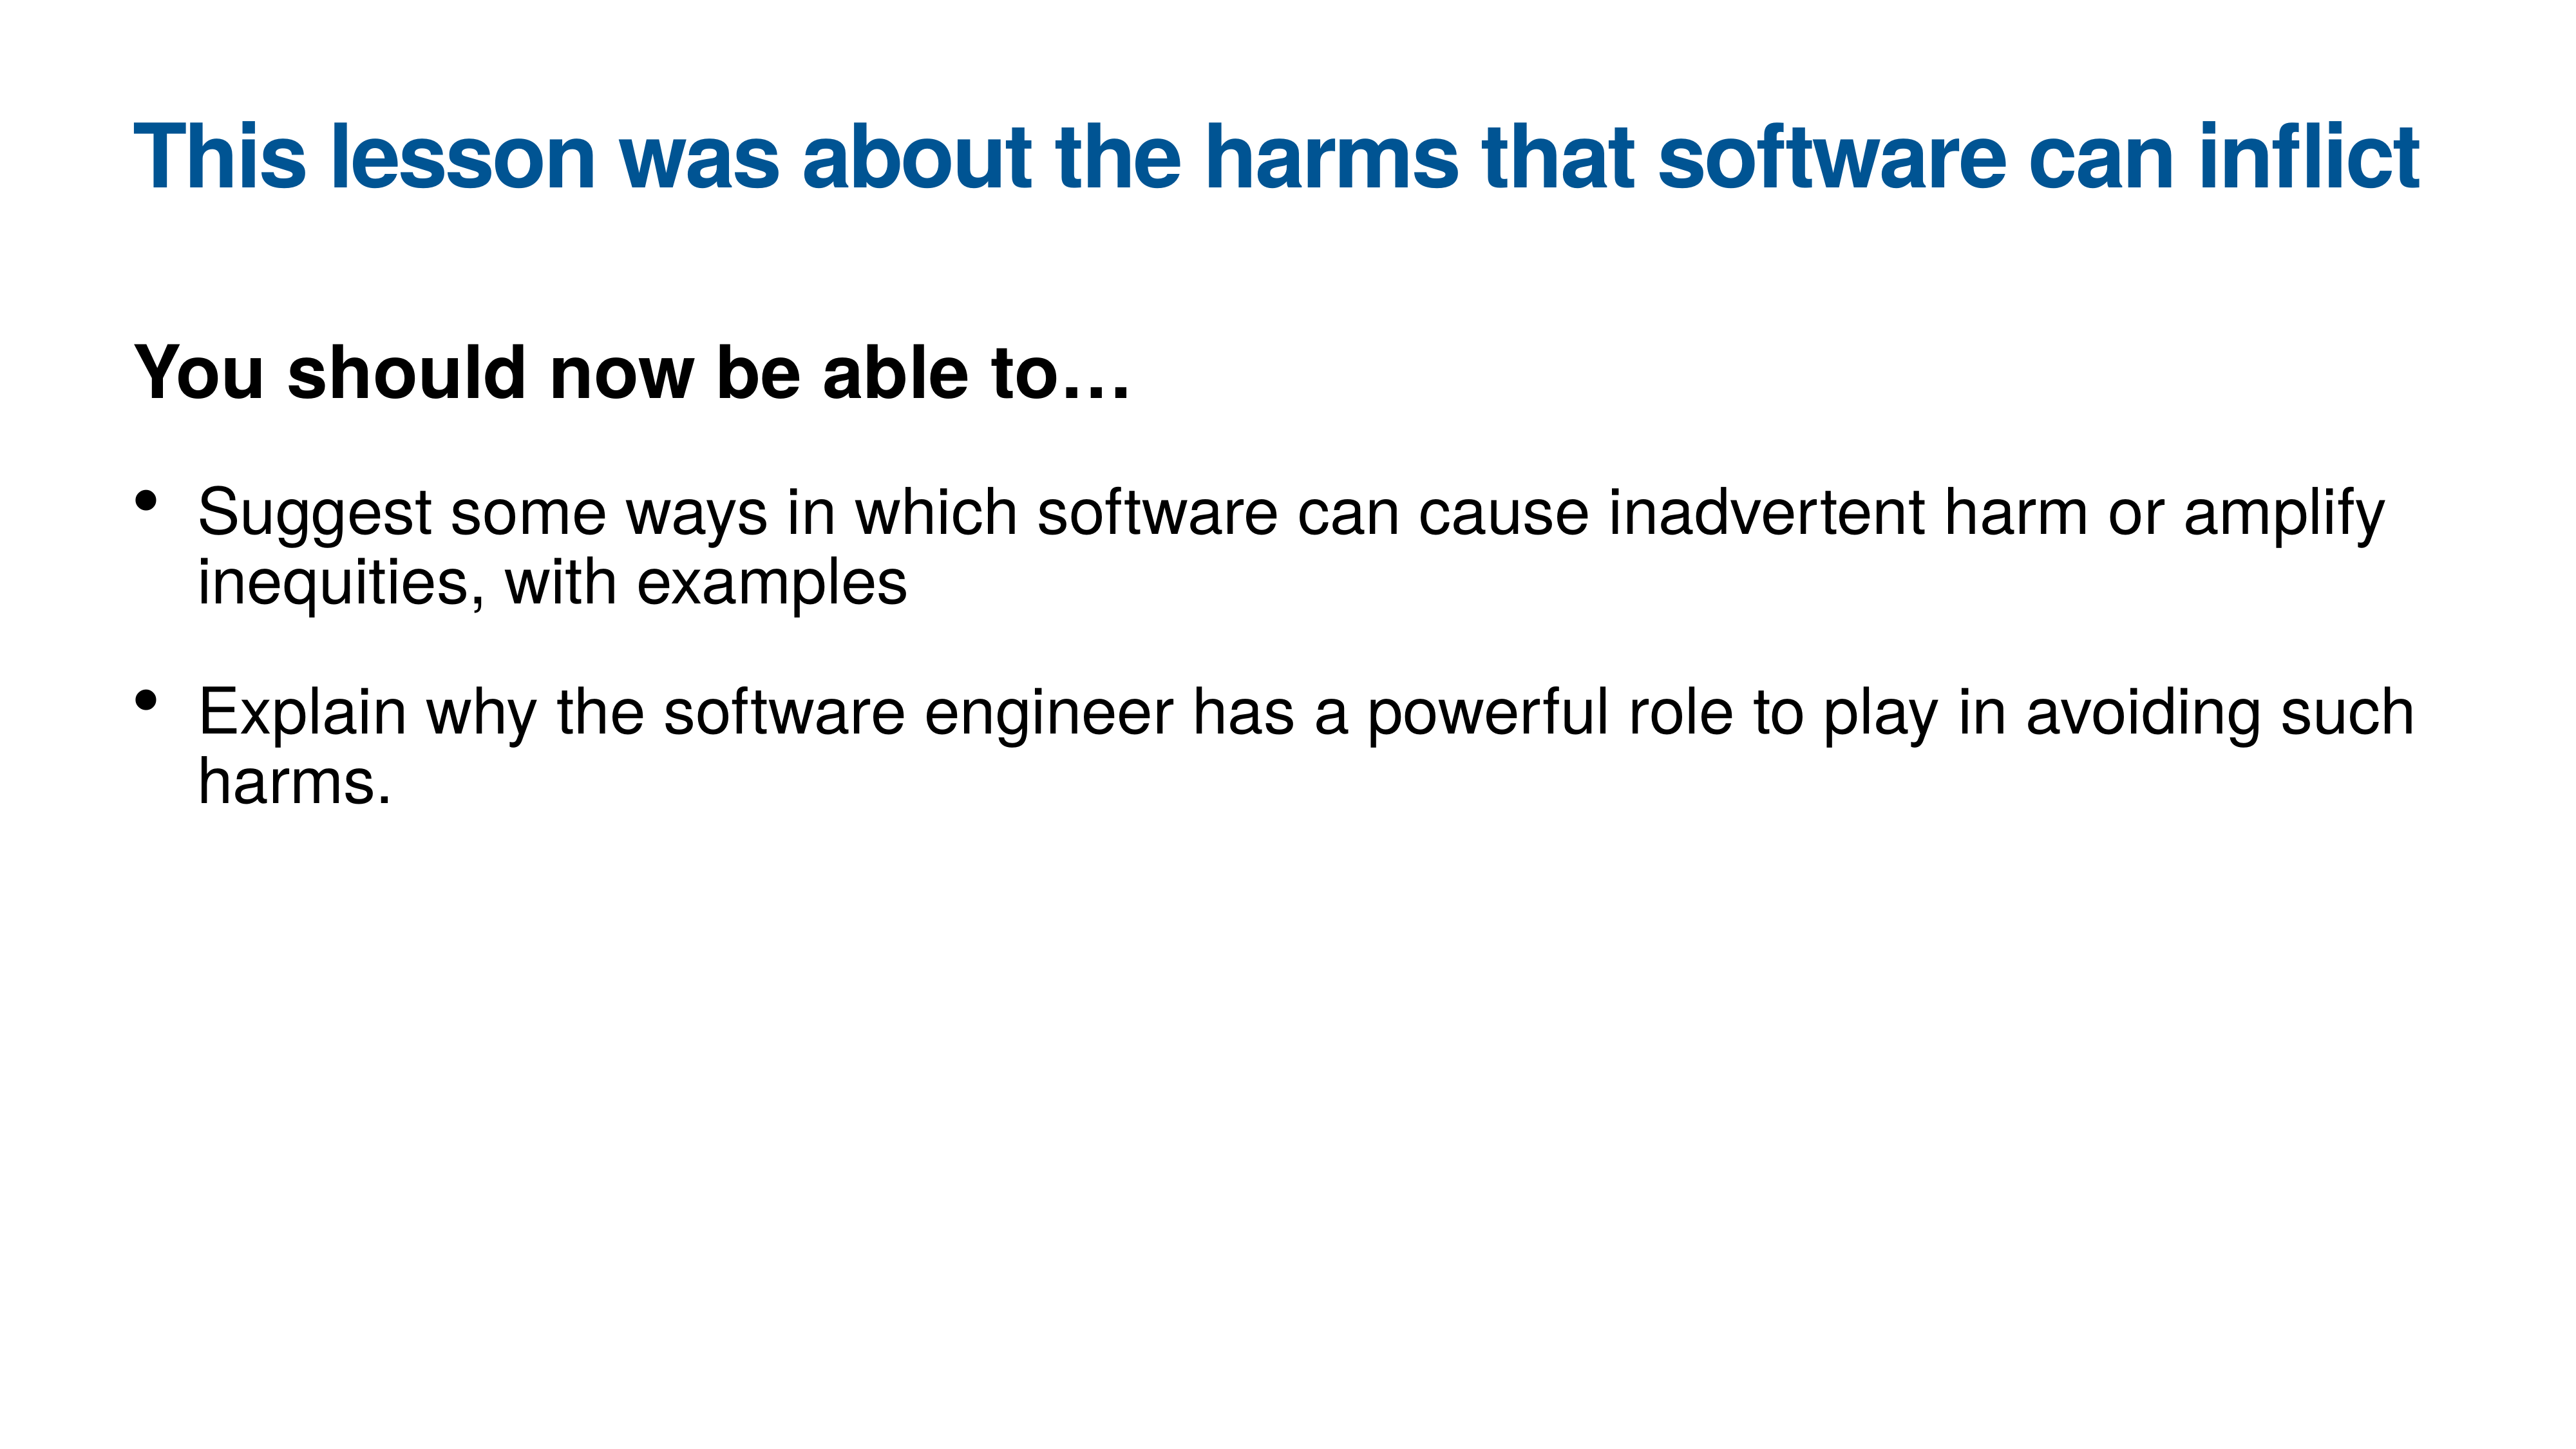

# This lesson was about the harms that software can inflict
You should now be able to…
Suggest some ways in which software can cause inadvertent harm or amplify inequities, with examples
Explain why the software engineer has a powerful role to play in avoiding such harms.